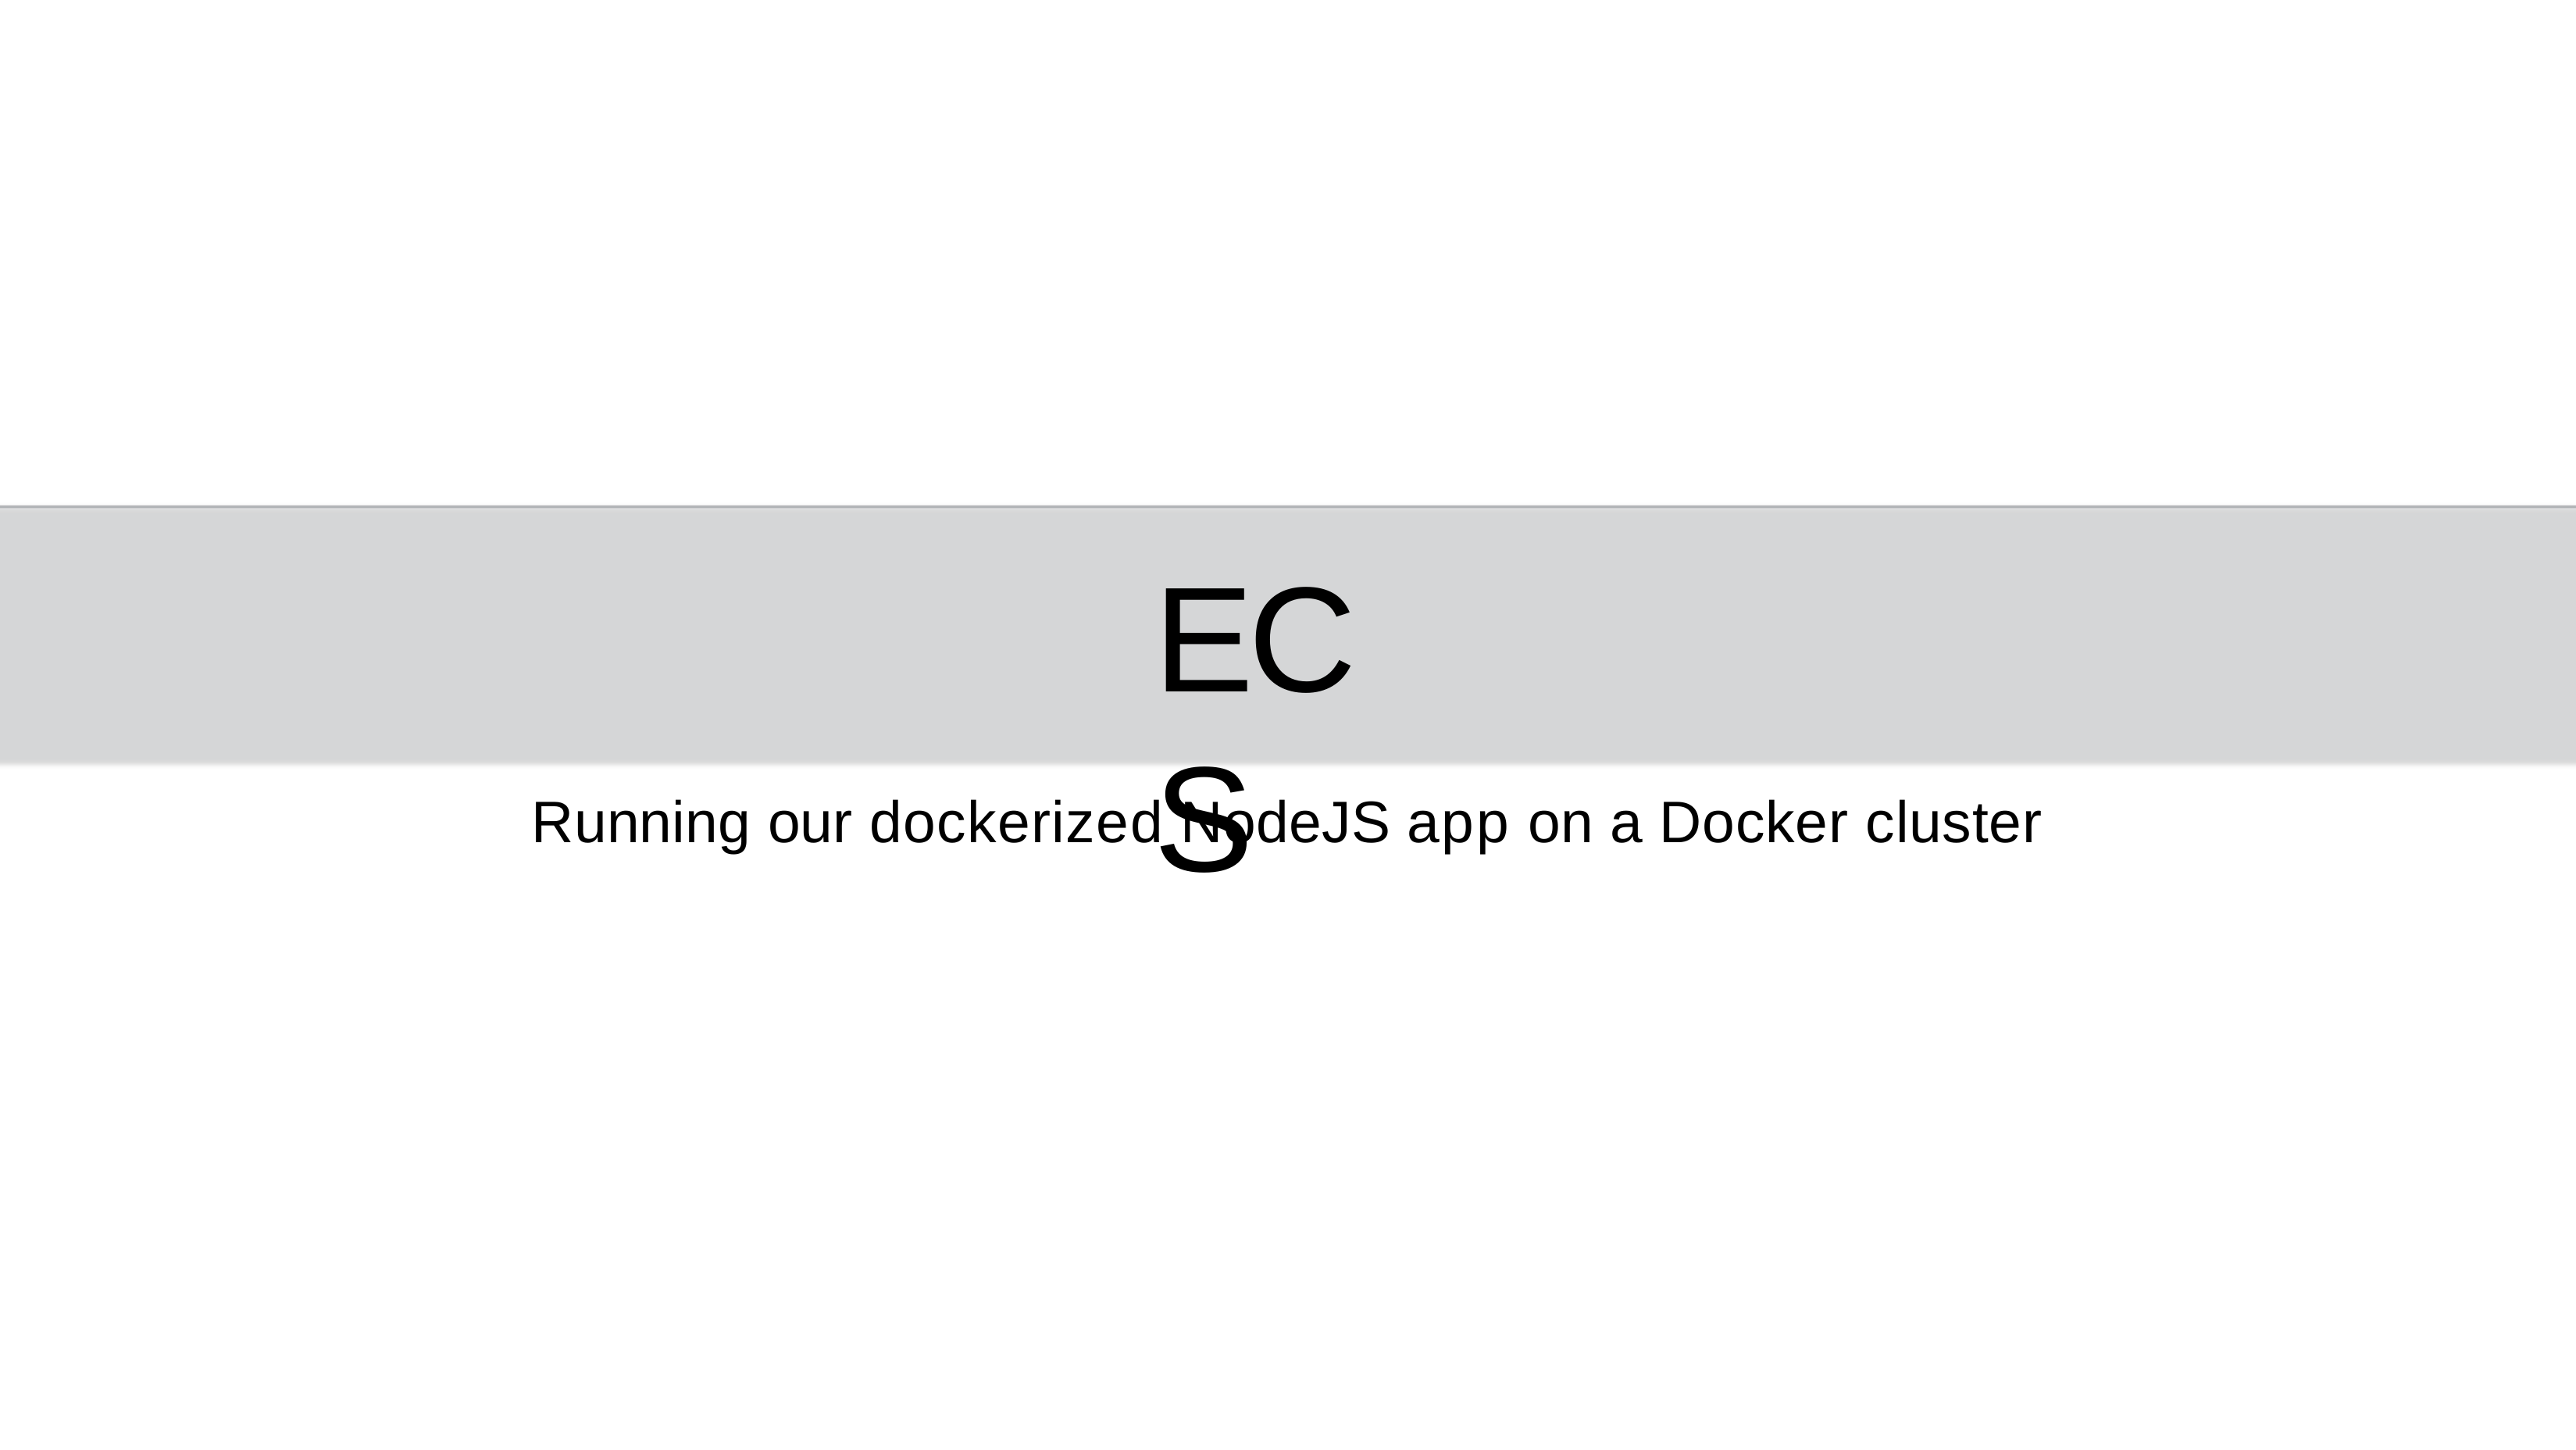

ECS
Running our dockerized NodeJS app on a Docker cluster